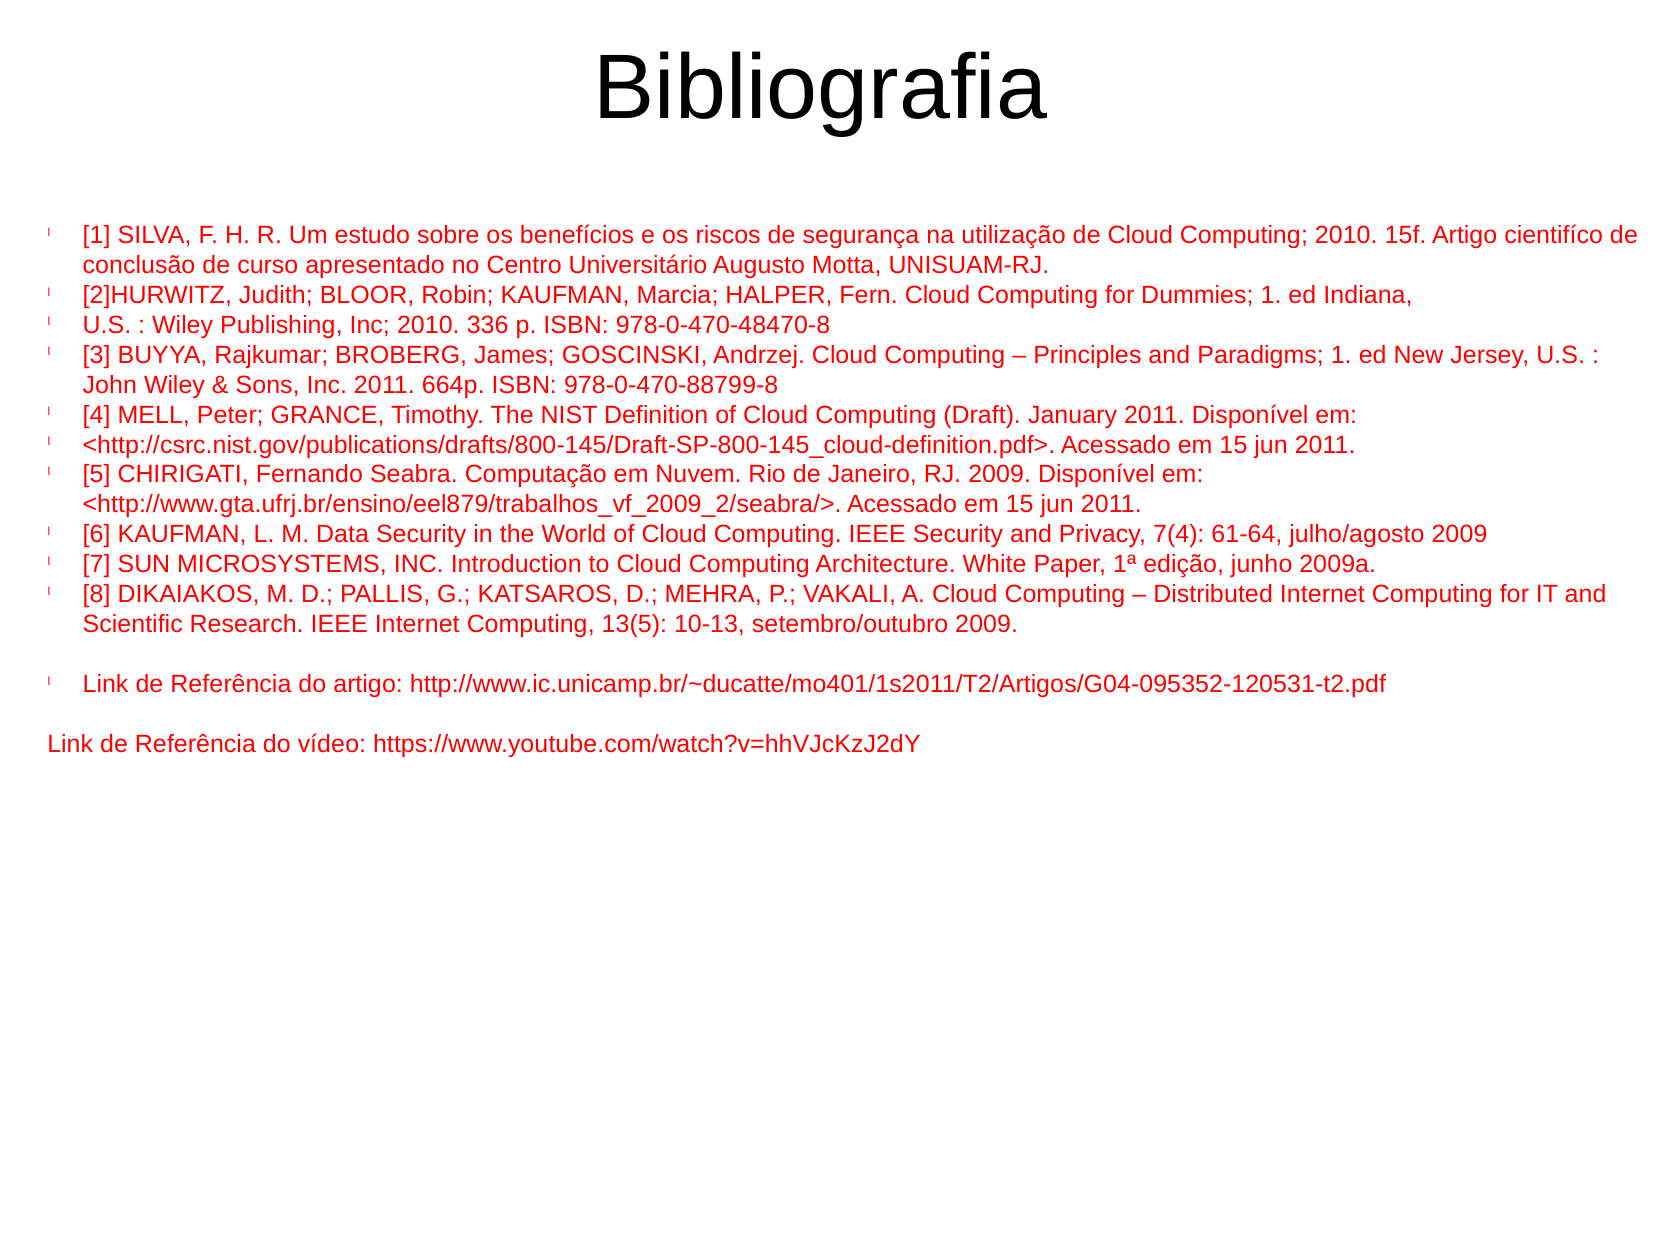

Bibliografia
[1] SILVA, F. H. R. Um estudo sobre os benefícios e os riscos de segurança na utilização de Cloud Computing; 2010. 15f. Artigo cientifíco de conclusão de curso apresentado no Centro Universitário Augusto Motta, UNISUAM-RJ.
[2]HURWITZ, Judith; BLOOR, Robin; KAUFMAN, Marcia; HALPER, Fern. Cloud Computing for Dummies; 1. ed Indiana,
U.S. : Wiley Publishing, Inc; 2010. 336 p. ISBN: 978-0-470-48470-8
[3] BUYYA, Rajkumar; BROBERG, James; GOSCINSKI, Andrzej. Cloud Computing – Principles and Paradigms; 1. ed New Jersey, U.S. : John Wiley & Sons, Inc. 2011. 664p. ISBN: 978-0-470-88799-8
[4] MELL, Peter; GRANCE, Timothy. The NIST Definition of Cloud Computing (Draft). January 2011. Disponível em:
<http://csrc.nist.gov/publications/drafts/800-145/Draft-SP-800-145_cloud-definition.pdf>. Acessado em 15 jun 2011.
[5] CHIRIGATI, Fernando Seabra. Computação em Nuvem. Rio de Janeiro, RJ. 2009. Disponível em: <http://www.gta.ufrj.br/ensino/eel879/trabalhos_vf_2009_2/seabra/>. Acessado em 15 jun 2011.
[6] KAUFMAN, L. M. Data Security in the World of Cloud Computing. IEEE Security and Privacy, 7(4): 61-64, julho/agosto 2009
[7] SUN MICROSYSTEMS, INC. Introduction to Cloud Computing Architecture. White Paper, 1ª edição, junho 2009a.
[8] DIKAIAKOS, M. D.; PALLIS, G.; KATSAROS, D.; MEHRA, P.; VAKALI, A. Cloud Computing – Distributed Internet Computing for IT and Scientific Research. IEEE Internet Computing, 13(5): 10-13, setembro/outubro 2009.

Link de Referência do artigo: http://www.ic.unicamp.br/~ducatte/mo401/1s2011/T2/Artigos/G04-095352-120531-t2.pdf

Link de Referência do vídeo: https://www.youtube.com/watch?v=hhVJcKzJ2dY